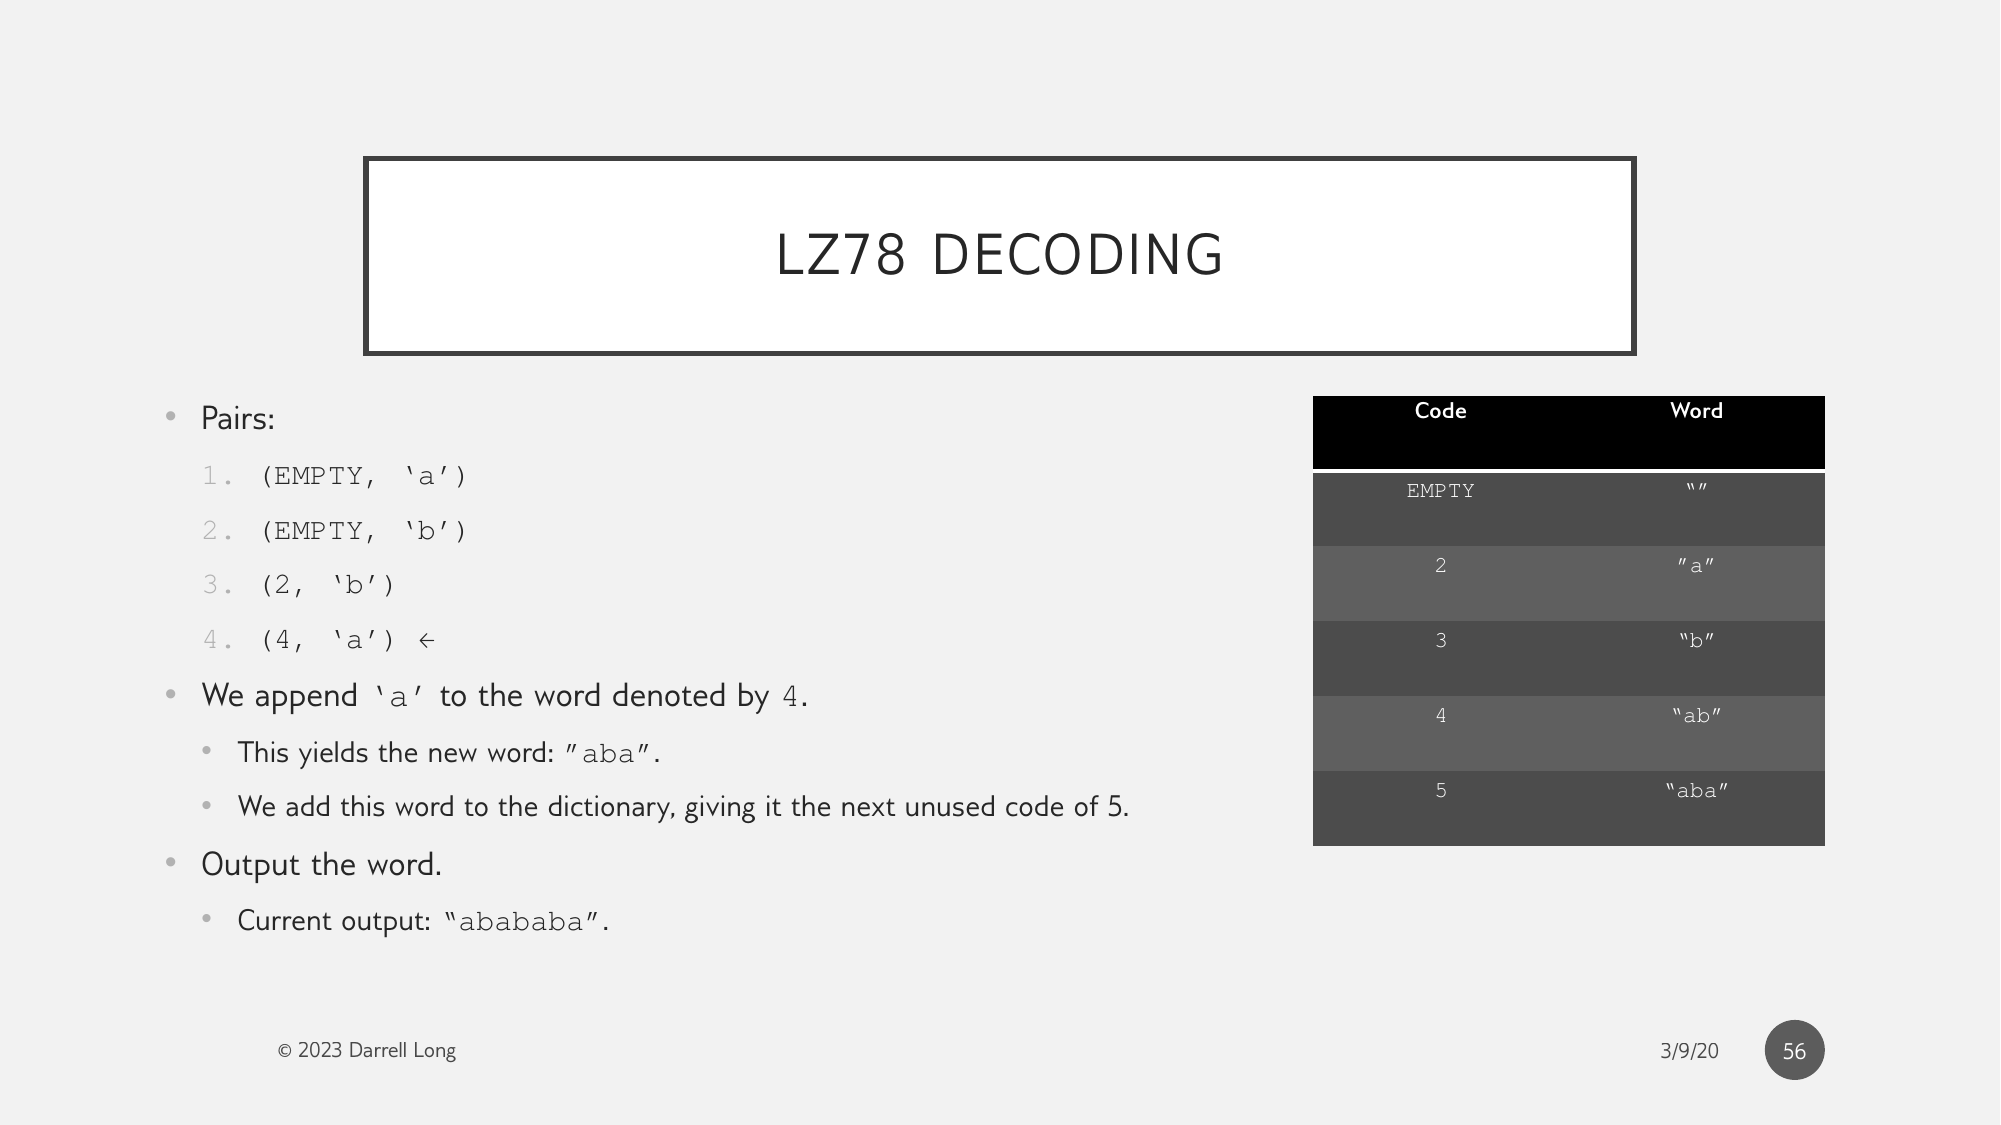

# LZ78 Decoding
Pairs:
(EMPTY, ‘a’)
(EMPTY, ‘b’)
(2, ‘b’)
(4, ‘a’) ←
We append ‘a’ to the word denoted by 4.
This yields the new word: ”aba”.
We add this word to the dictionary, giving it the next unused code of 5.
Output the word.
Current output: “abababa”.

| Code | Word |
| --- | --- |
| EMPTY | “” |
| 2 | ”a” |
| 3 | “b” |
| 4 | “ab” |
| 5 | “aba” |
56
© 2023 Darrell Long
3/9/20